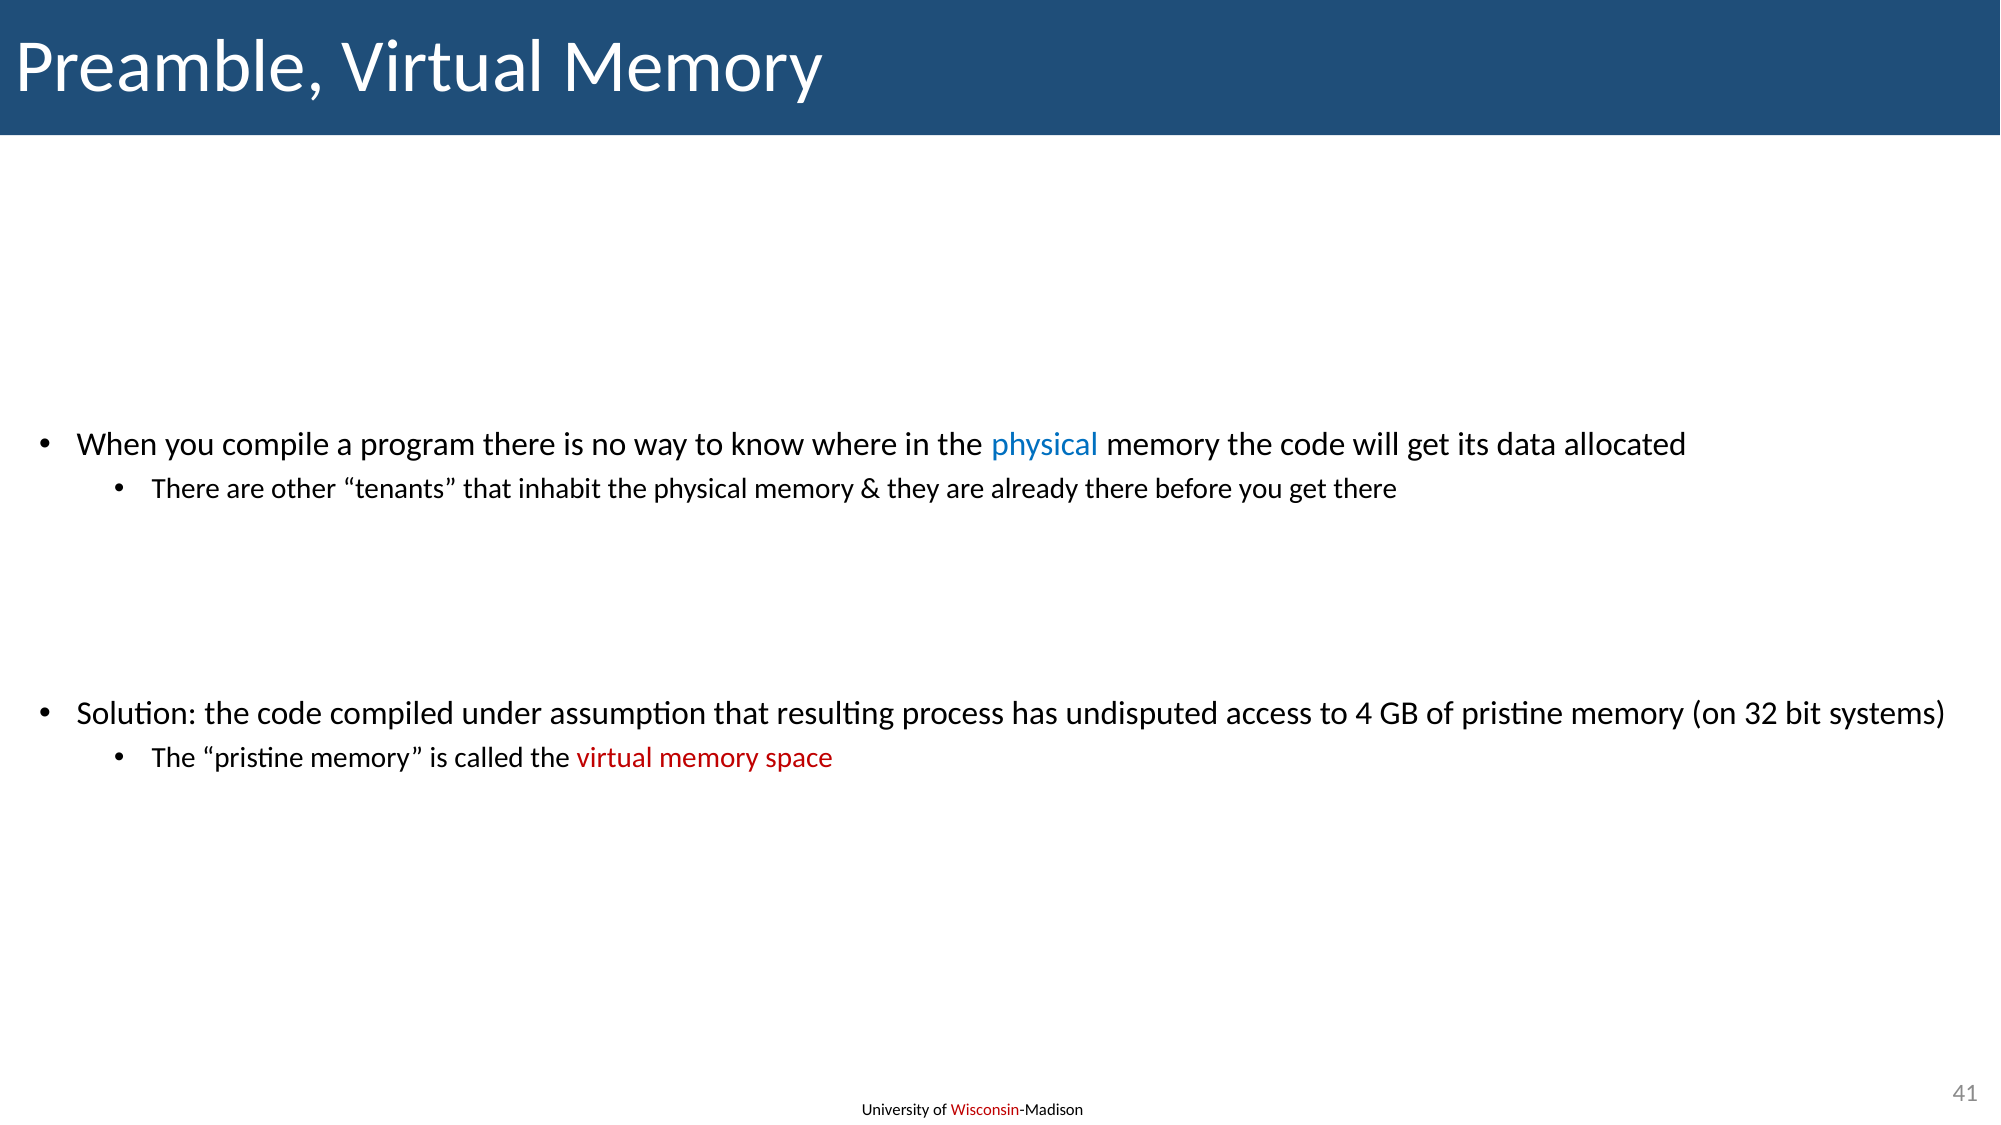

# Preamble, Virtual Memory

When you compile a program there is no way to know where in the physical memory the code will get its data allocated
There are other “tenants” that inhabit the physical memory & they are already there before you get there

Solution: the code compiled under assumption that resulting process has undisputed access to 4 GB of pristine memory (on 32 bit systems)
The “pristine memory” is called the virtual memory space
41